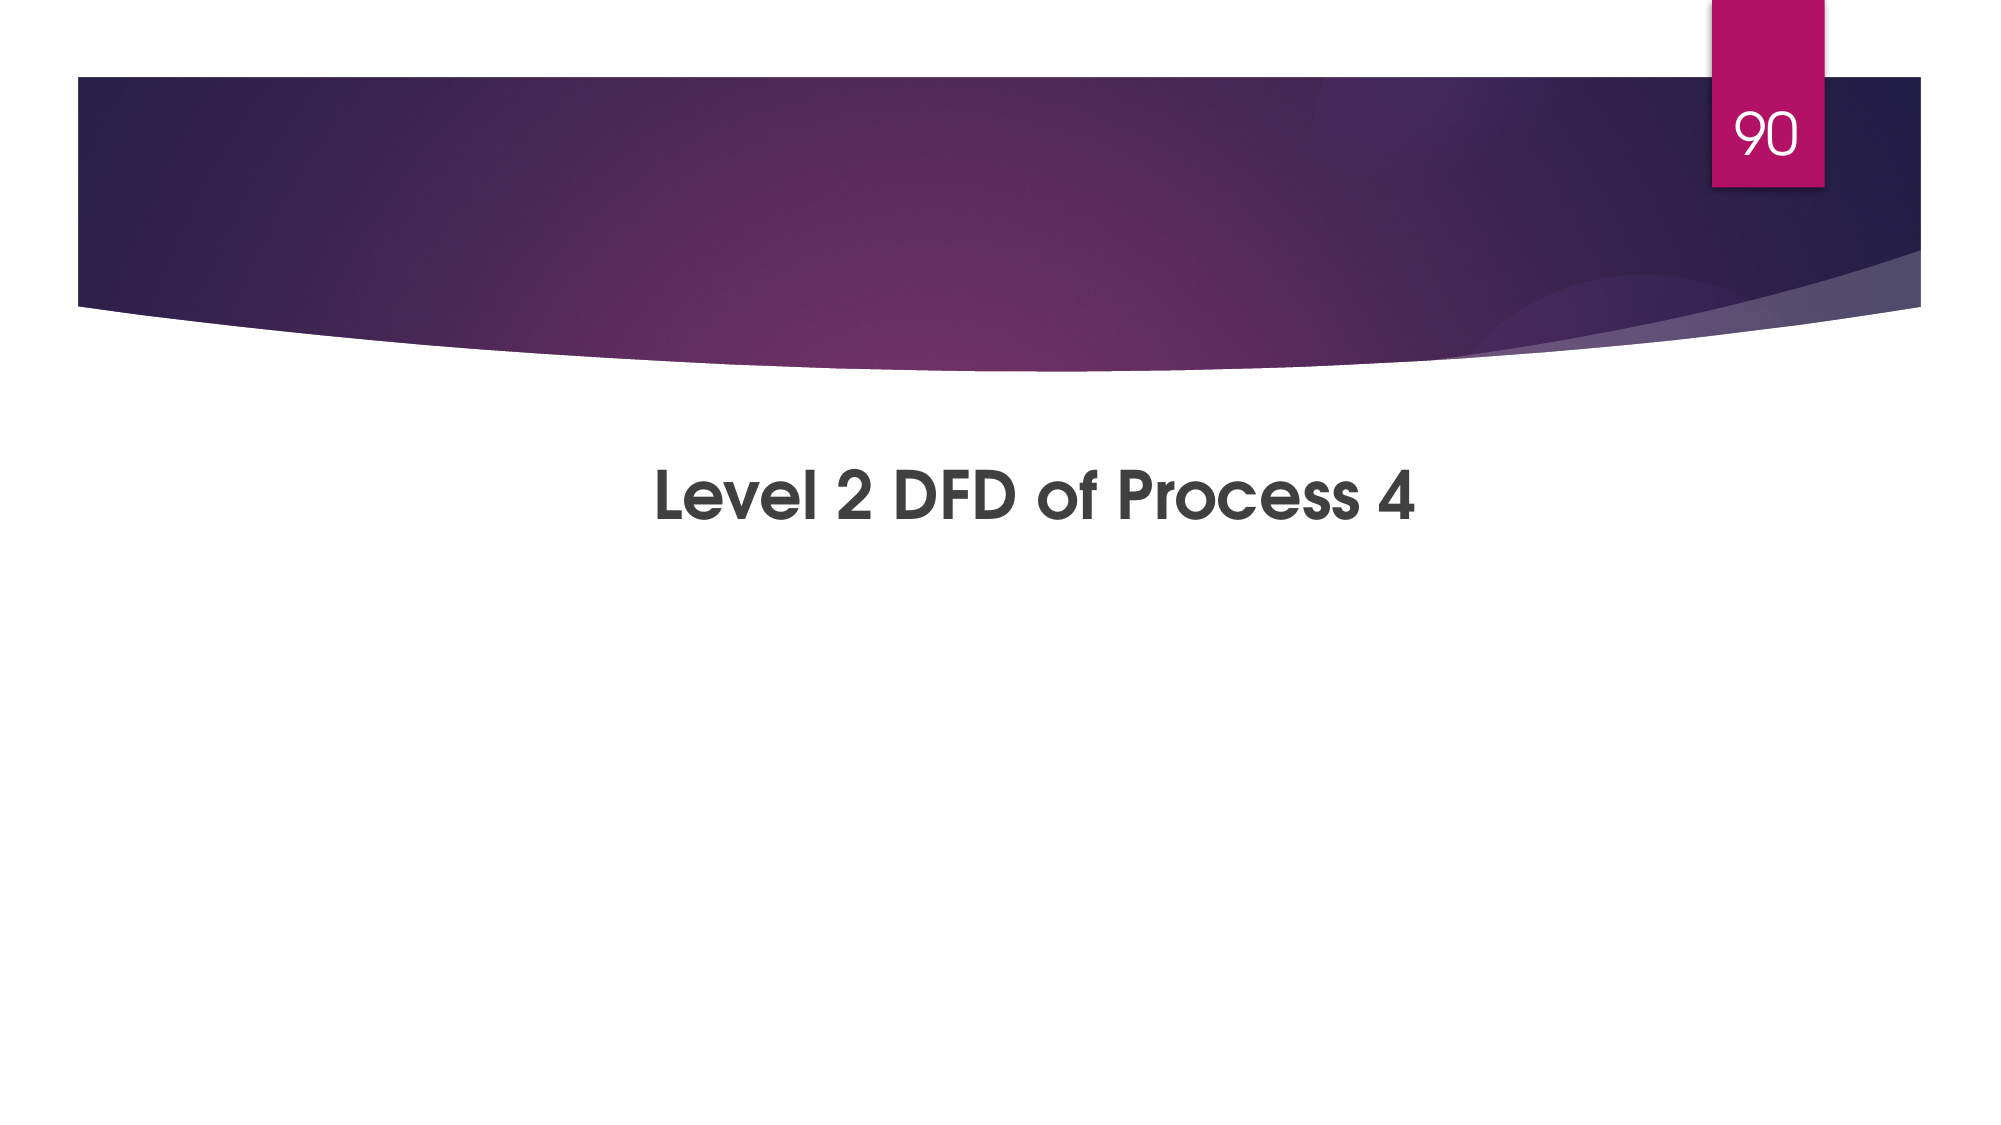

90
               Level 2 DFD of Process 4